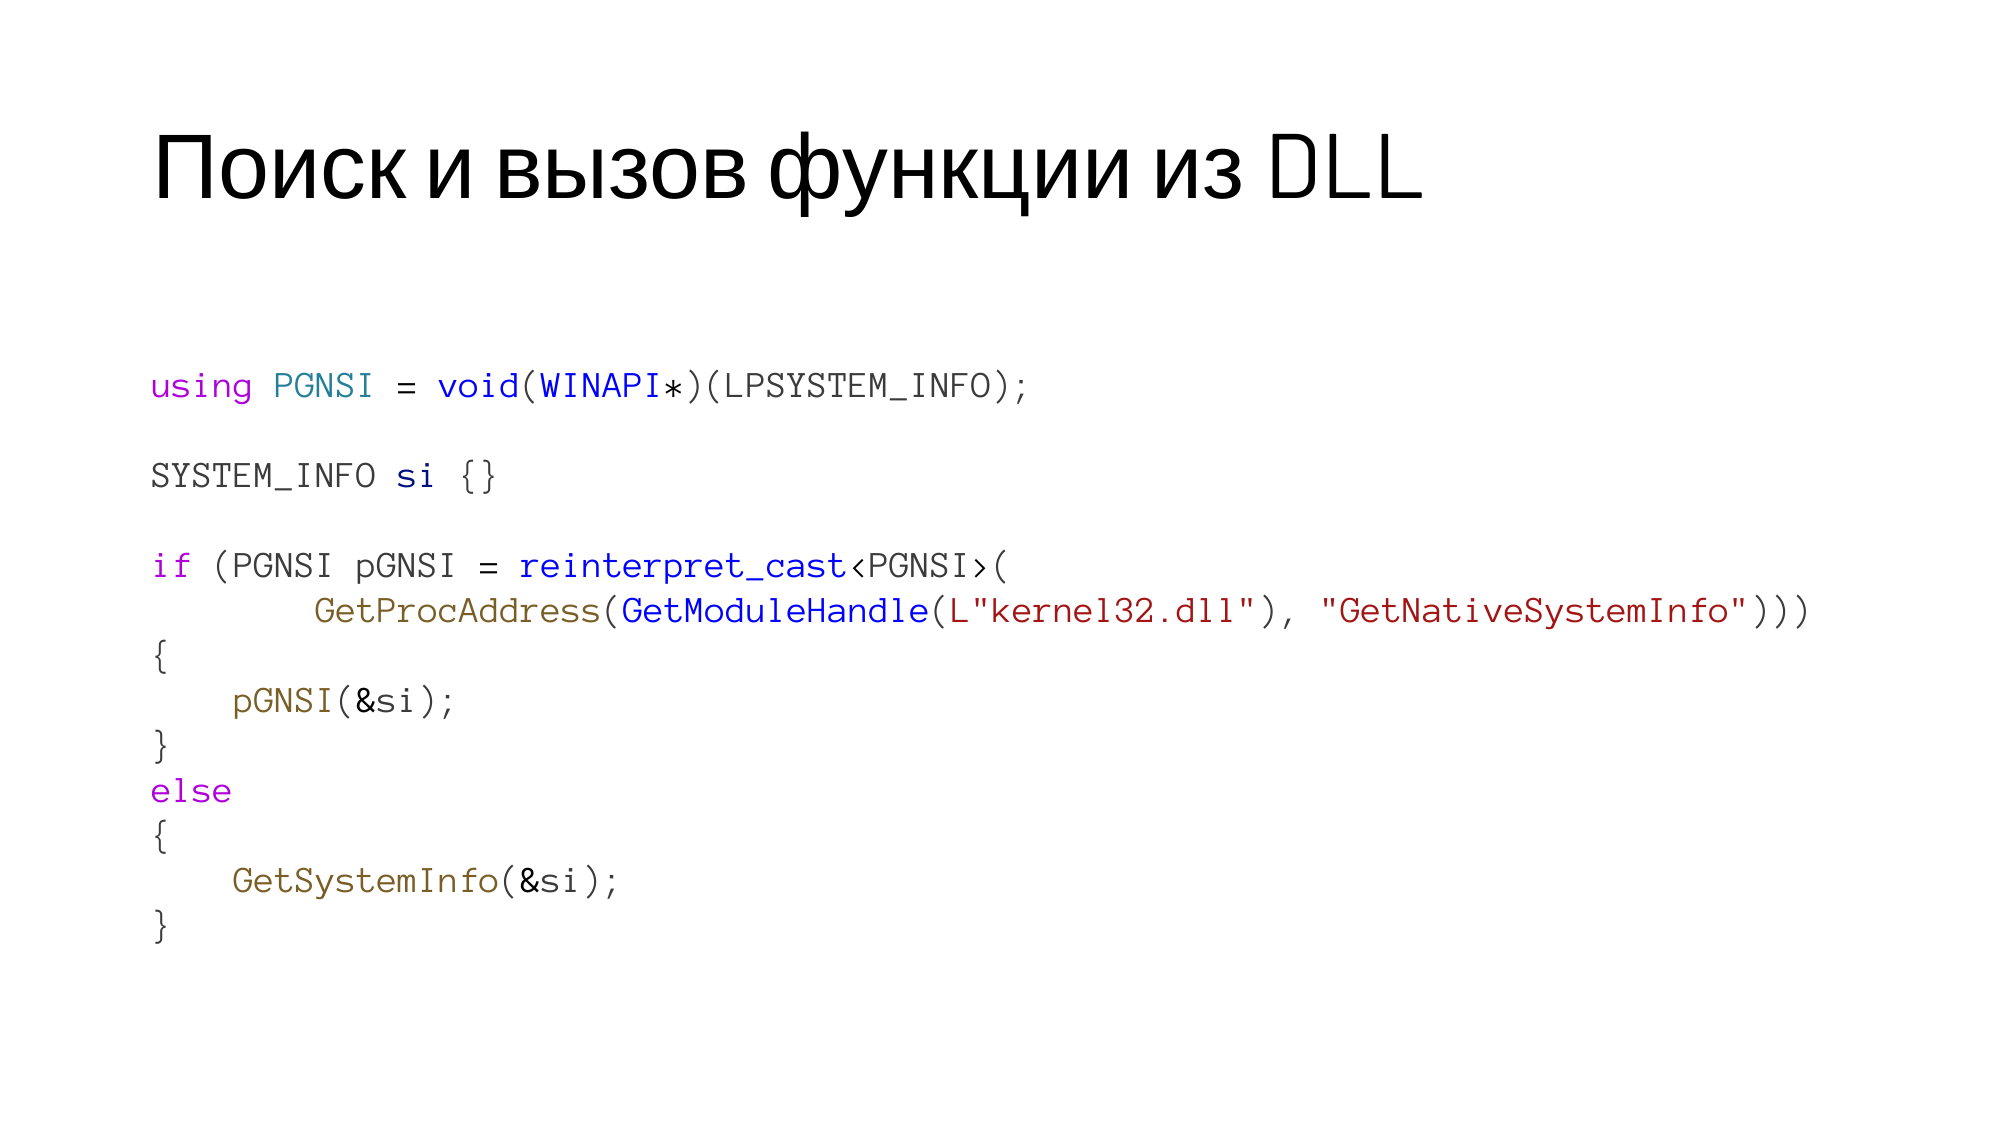

# Поиск и вызов функции из DLL
using PGNSI = void(WINAPI*)(LPSYSTEM_INFO);
SYSTEM_INFO si {}
if (PGNSI pGNSI = reinterpret_cast<PGNSI>(
        GetProcAddress(GetModuleHandle(L"kernel32.dll"), "GetNativeSystemInfo")))
{
    pGNSI(&si);
}
else
{
    GetSystemInfo(&si);
}